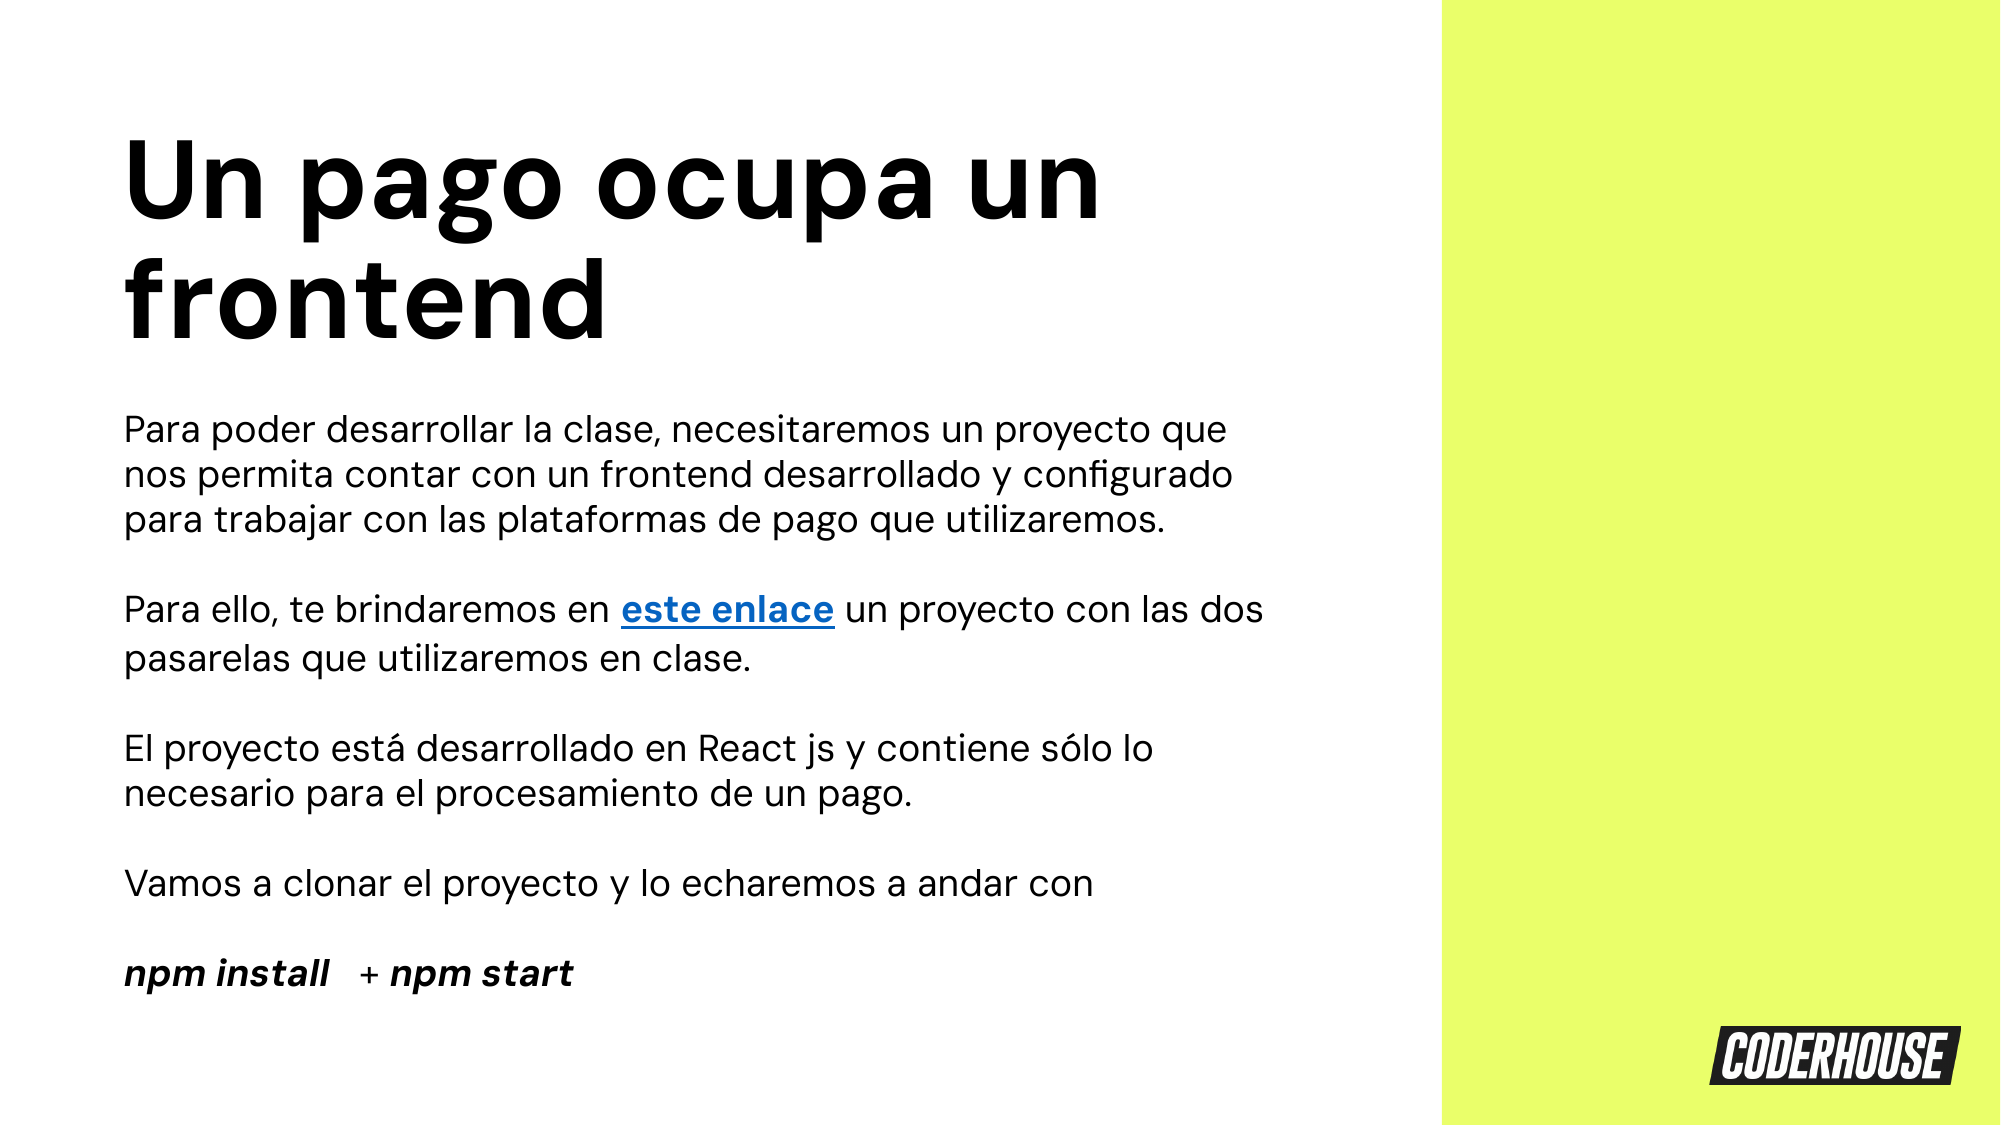

Un pago ocupa un frontend
Para poder desarrollar la clase, necesitaremos un proyecto que nos permita contar con un frontend desarrollado y configurado para trabajar con las plataformas de pago que utilizaremos.

Para ello, te brindaremos en este enlace un proyecto con las dos pasarelas que utilizaremos en clase.

El proyecto está desarrollado en React js y contiene sólo lo necesario para el procesamiento de un pago.

Vamos a clonar el proyecto y lo echaremos a andar con

npm install   + npm start